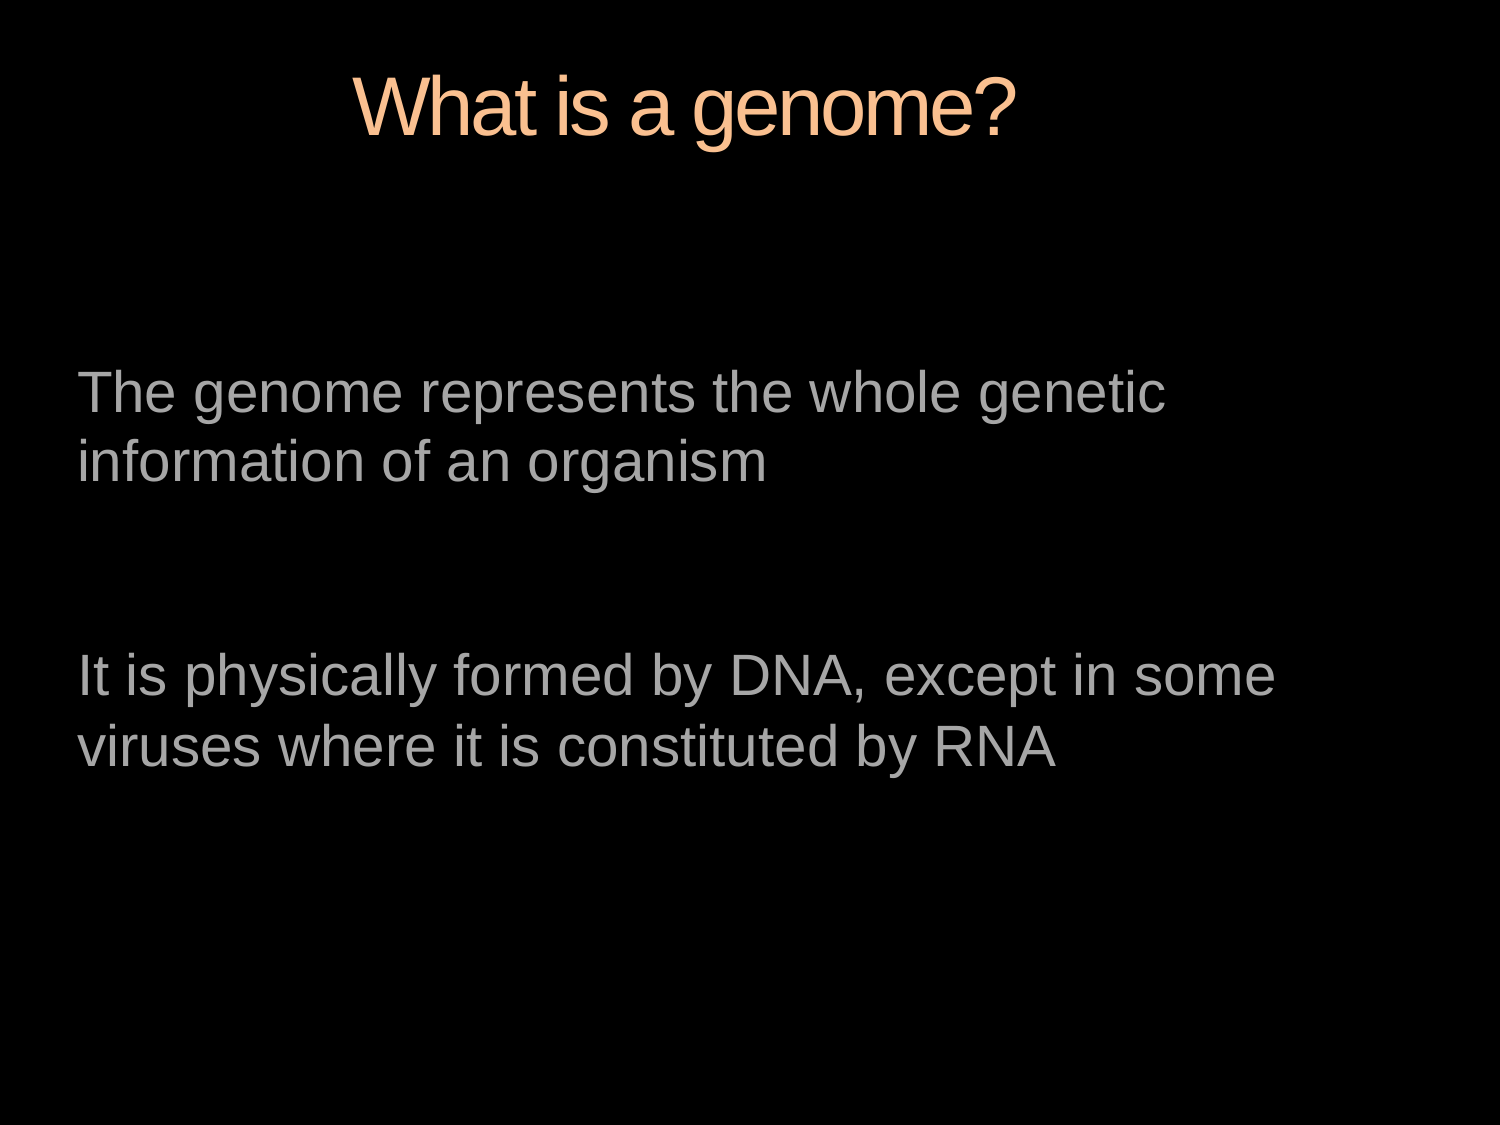

# What is a genome?
The genome represents the whole genetic  information of an organism

It is physically formed by DNA, except in some  viruses where it is constituted by RNA